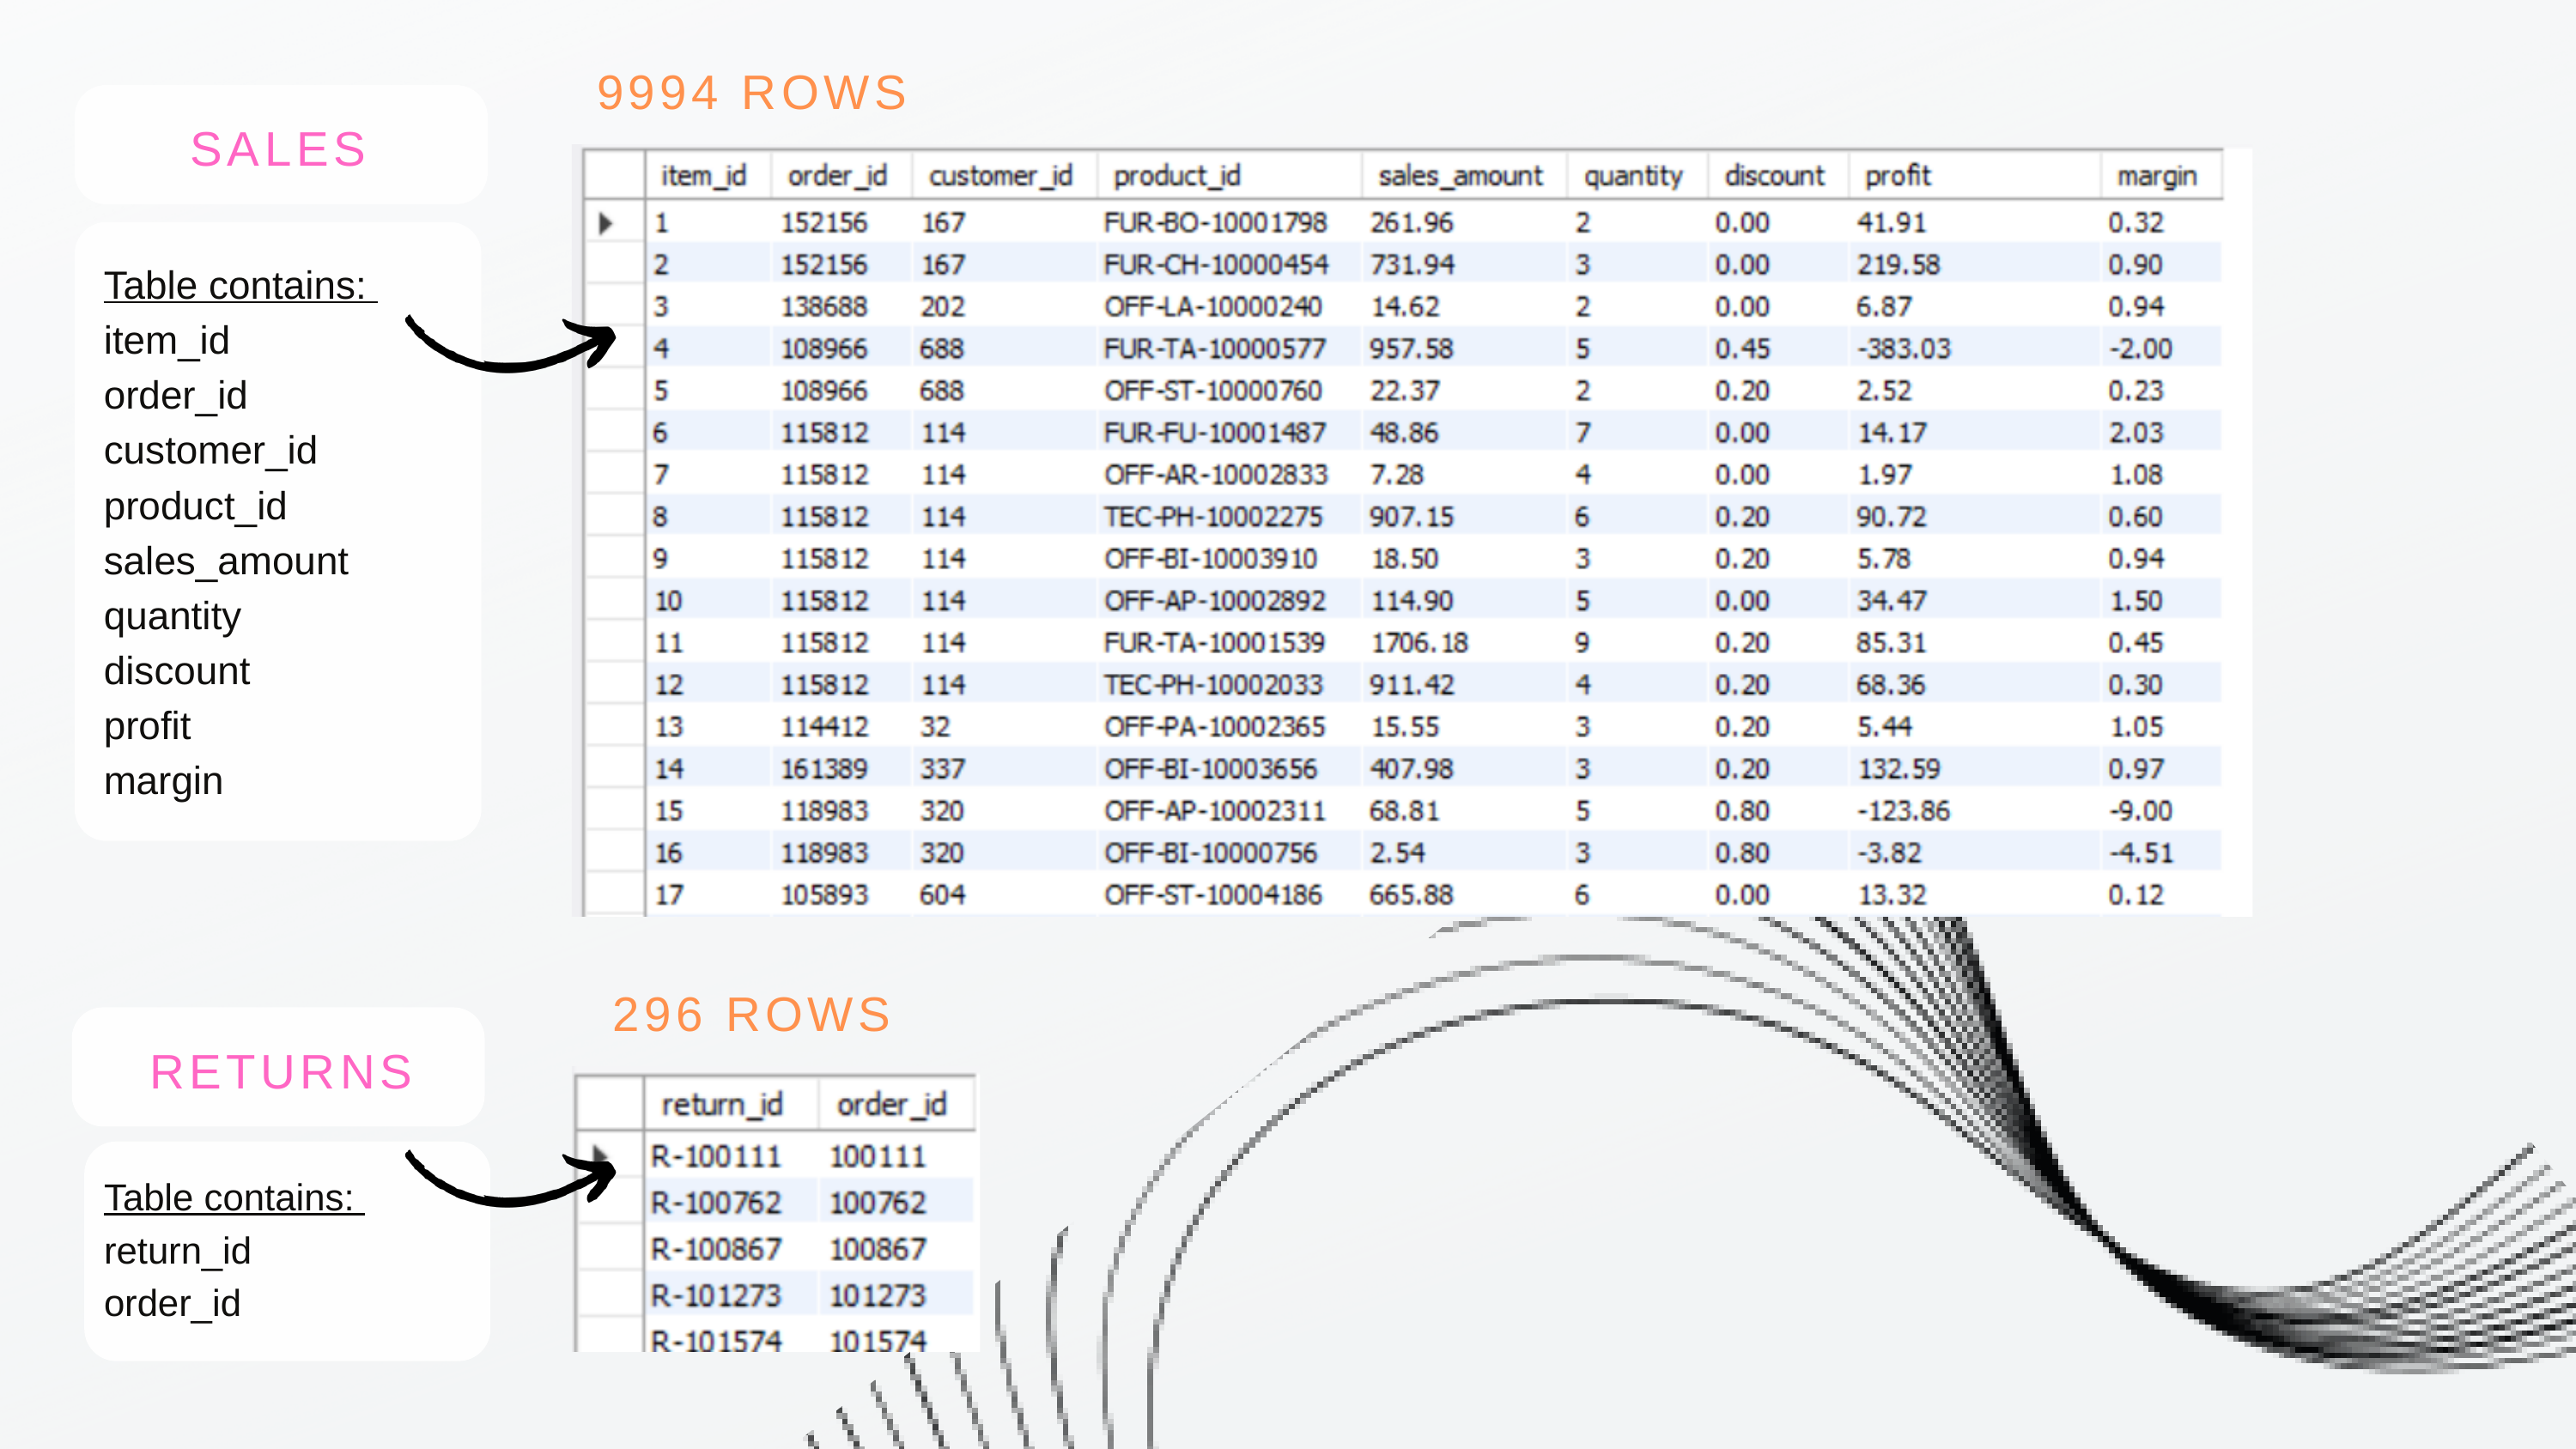

9994 ROWS

SALES

Table contains:
item_id
order_id
customer_id
product_id
sales_amount
quantity
discount
profit
margin

296 ROWS

RETURNS

Table contains:
return_id
order_id